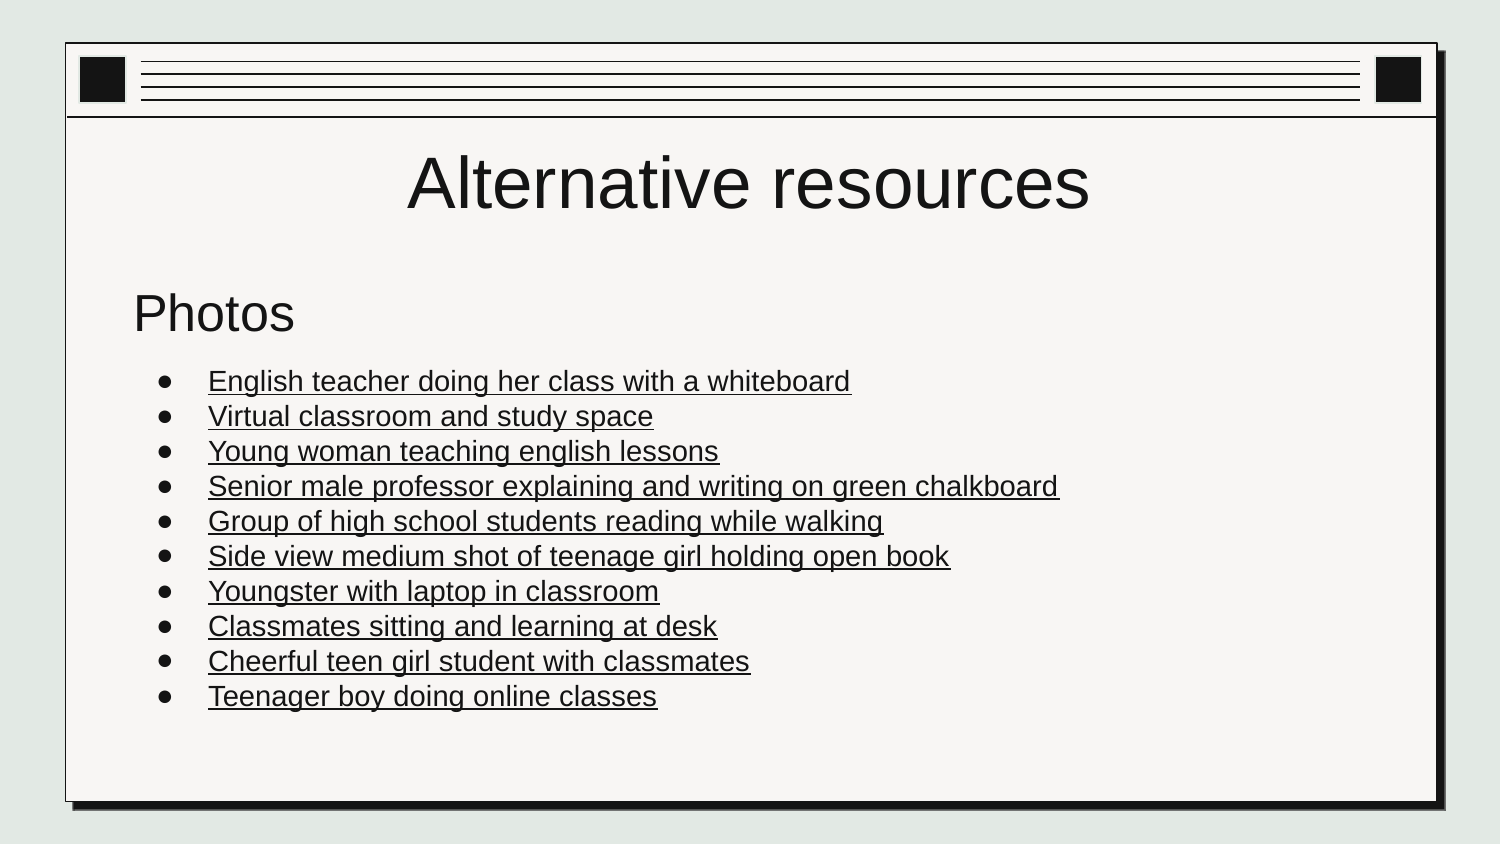

# Alternative resources
Photos
English teacher doing her class with a whiteboard
Virtual classroom and study space
Young woman teaching english lessons
Senior male professor explaining and writing on green chalkboard
Group of high school students reading while walking
Side view medium shot of teenage girl holding open book
Youngster with laptop in classroom
Classmates sitting and learning at desk
Cheerful teen girl student with classmates
Teenager boy doing online classes